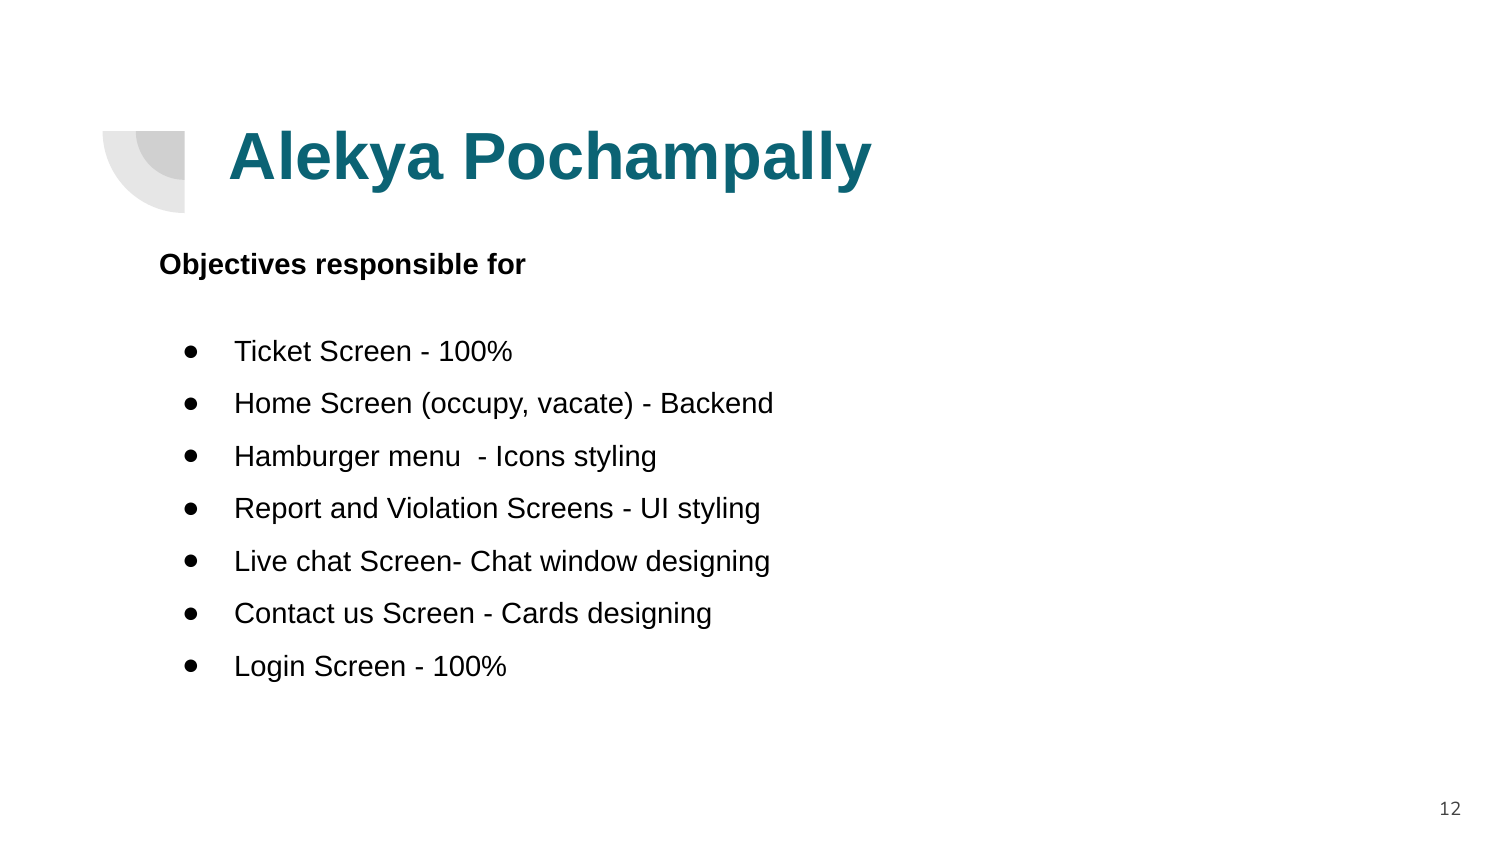

# Alekya Pochampally
Objectives responsible for

Ticket Screen - 100%
Home Screen (occupy, vacate) - Backend
Hamburger menu  - Icons styling
Report and Violation Screens - UI styling
Live chat Screen- Chat window designing
Contact us Screen - Cards designing
Login Screen - 100%
12